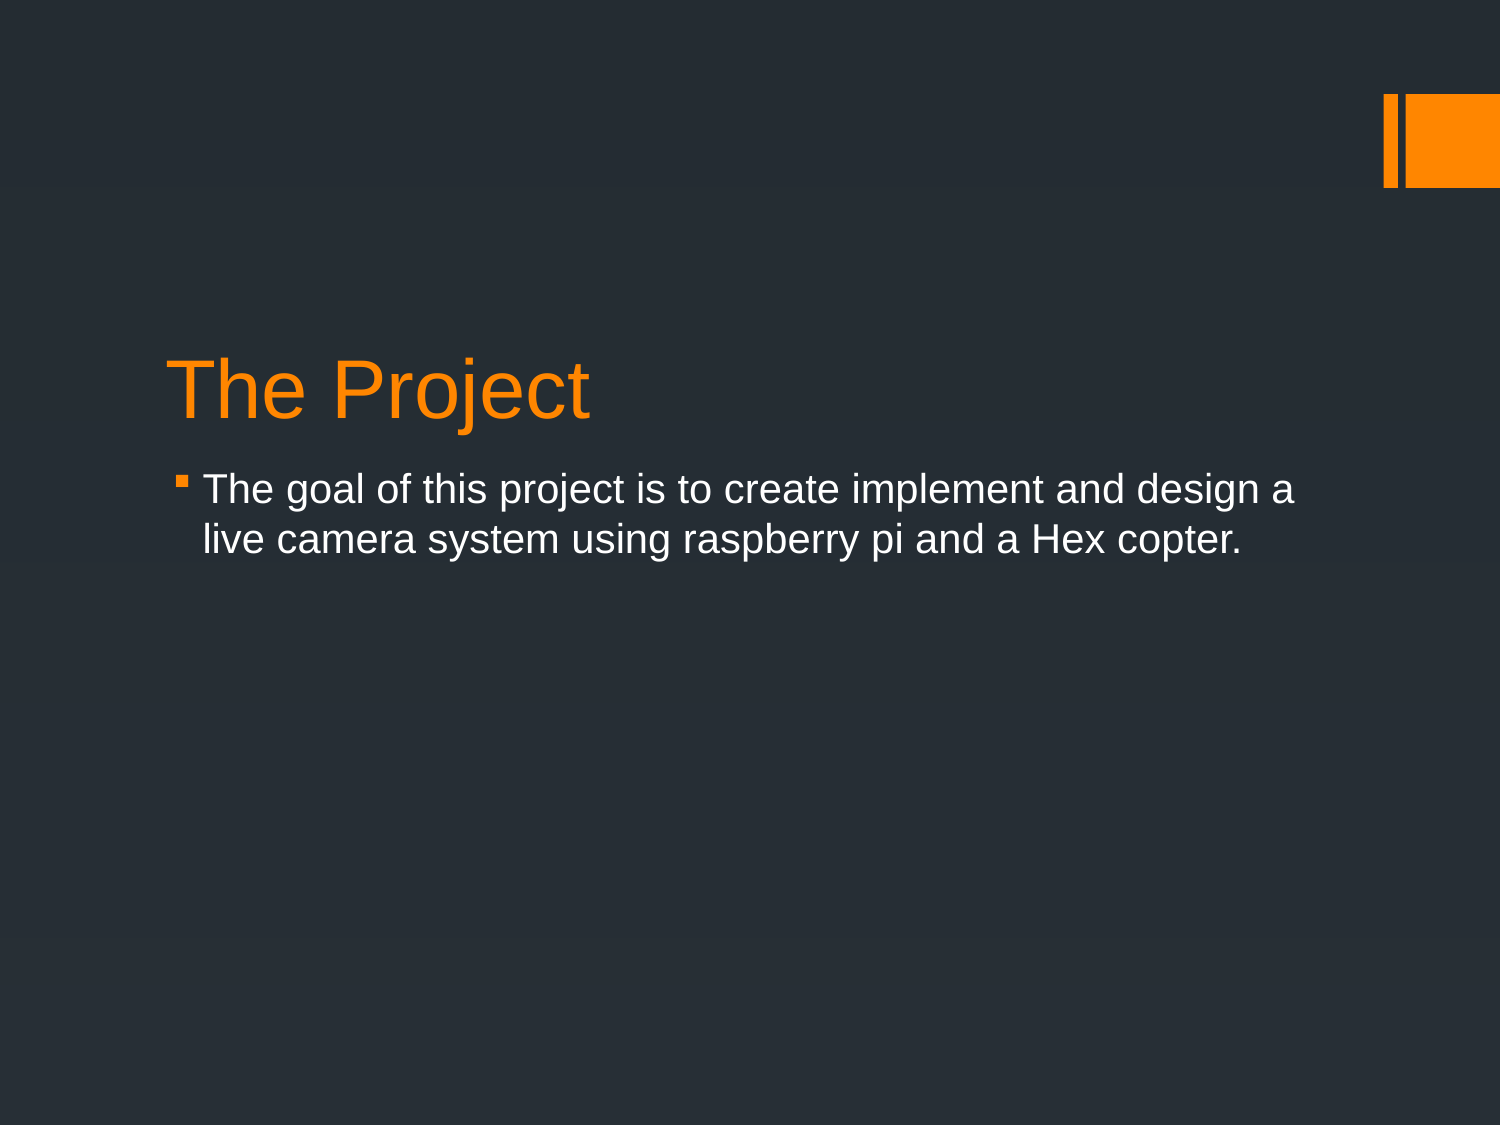

# The Project
The goal of this project is to create implement and design a live camera system using raspberry pi and a Hex copter.